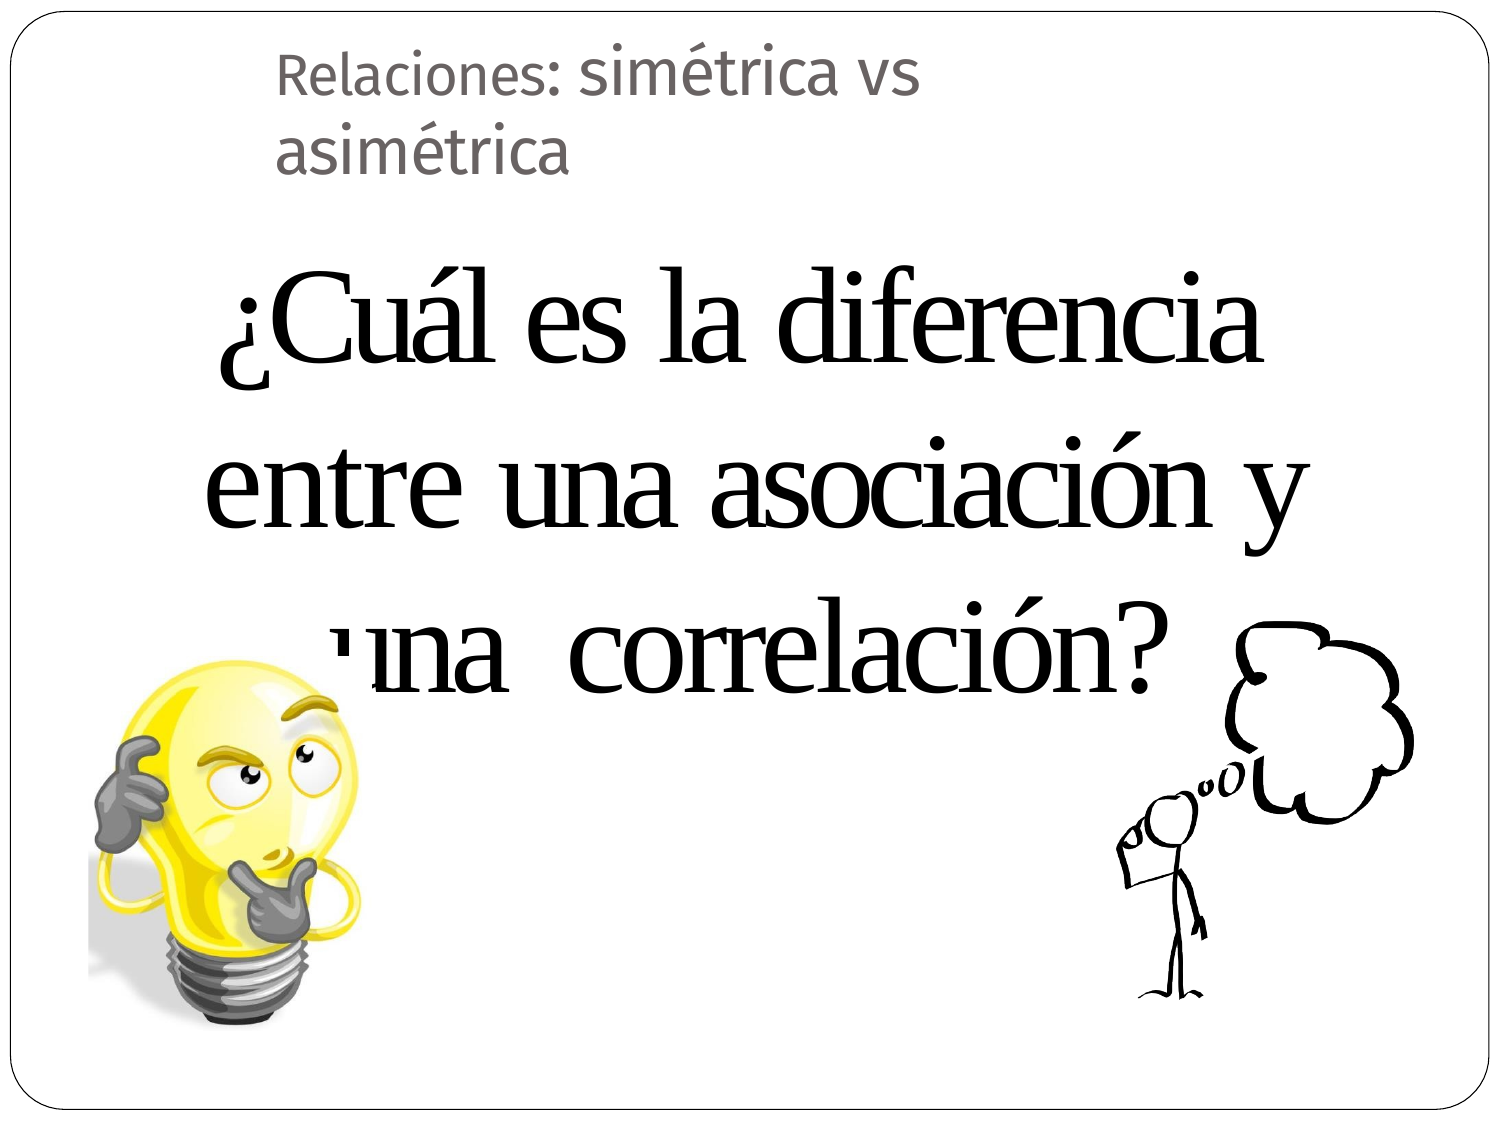

Relaciones: simétrica vs asimétrica
¿Cuál es la diferencia  entre una asociación y una  correlación?